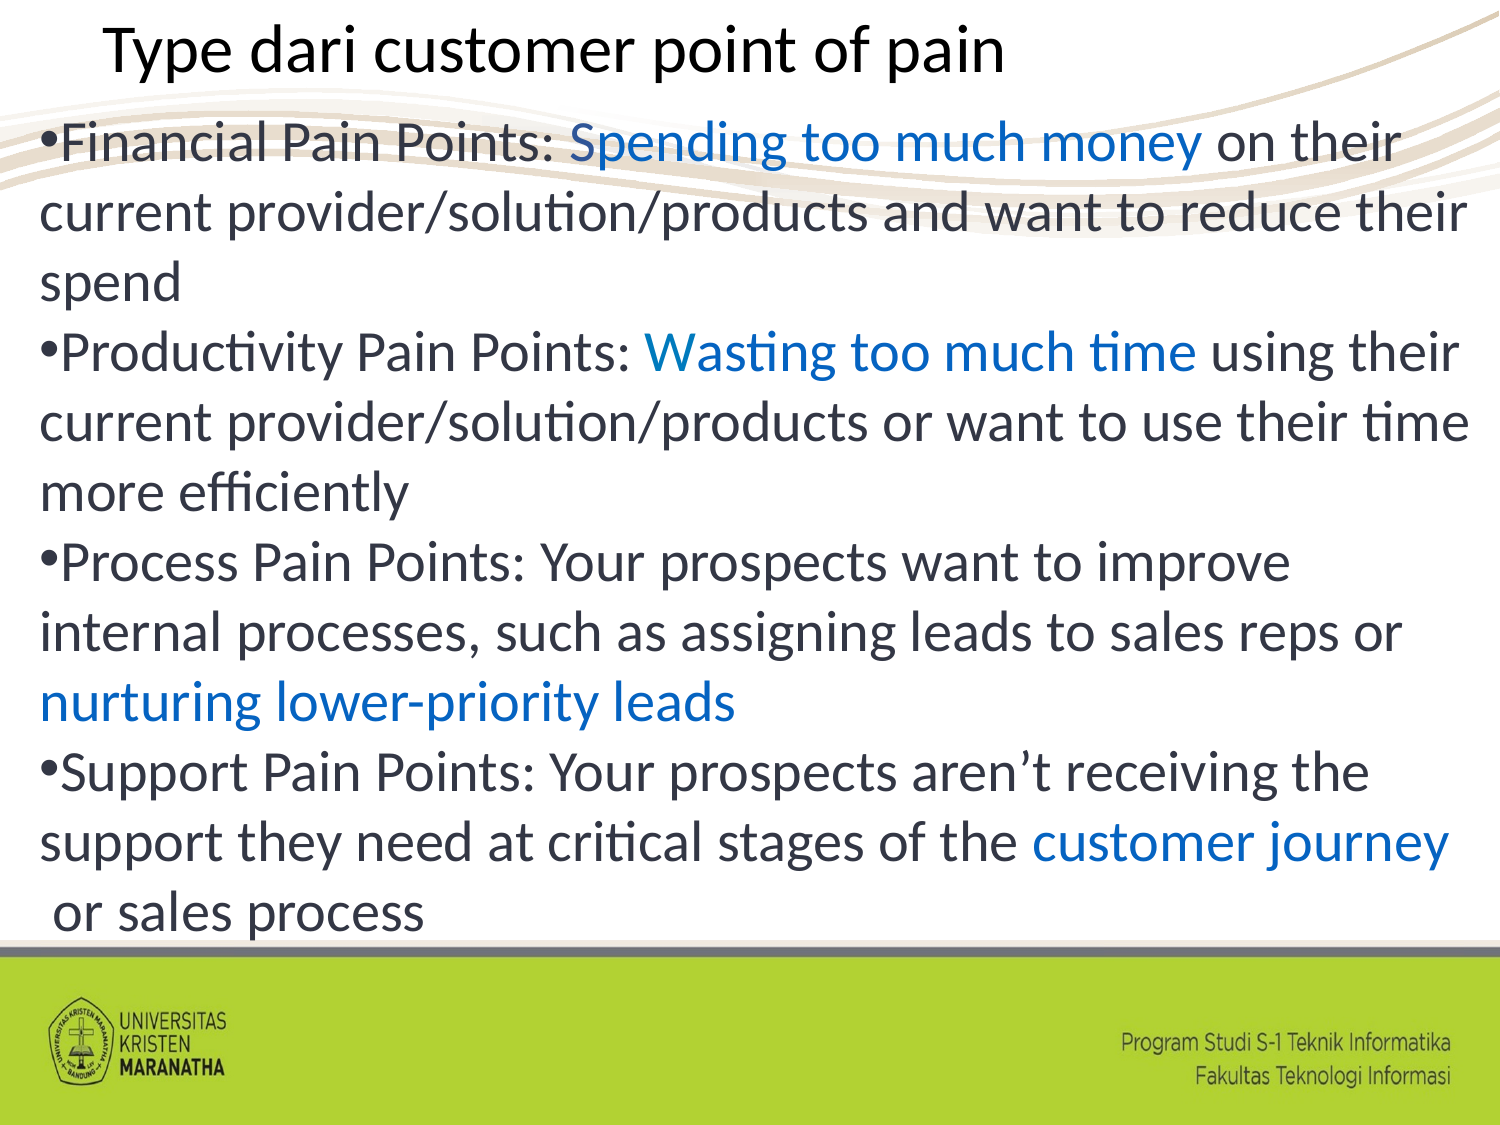

# Type dari customer point of pain
Financial Pain Points: Spending too much money on their current provider/solution/products and want to reduce their spend
Productivity Pain Points: Wasting too much time using their current provider/solution/products or want to use their time more efficiently
Process Pain Points: Your prospects want to improve internal processes, such as assigning leads to sales reps or nurturing lower-priority leads
Support Pain Points: Your prospects aren’t receiving the support they need at critical stages of the customer journey or sales process